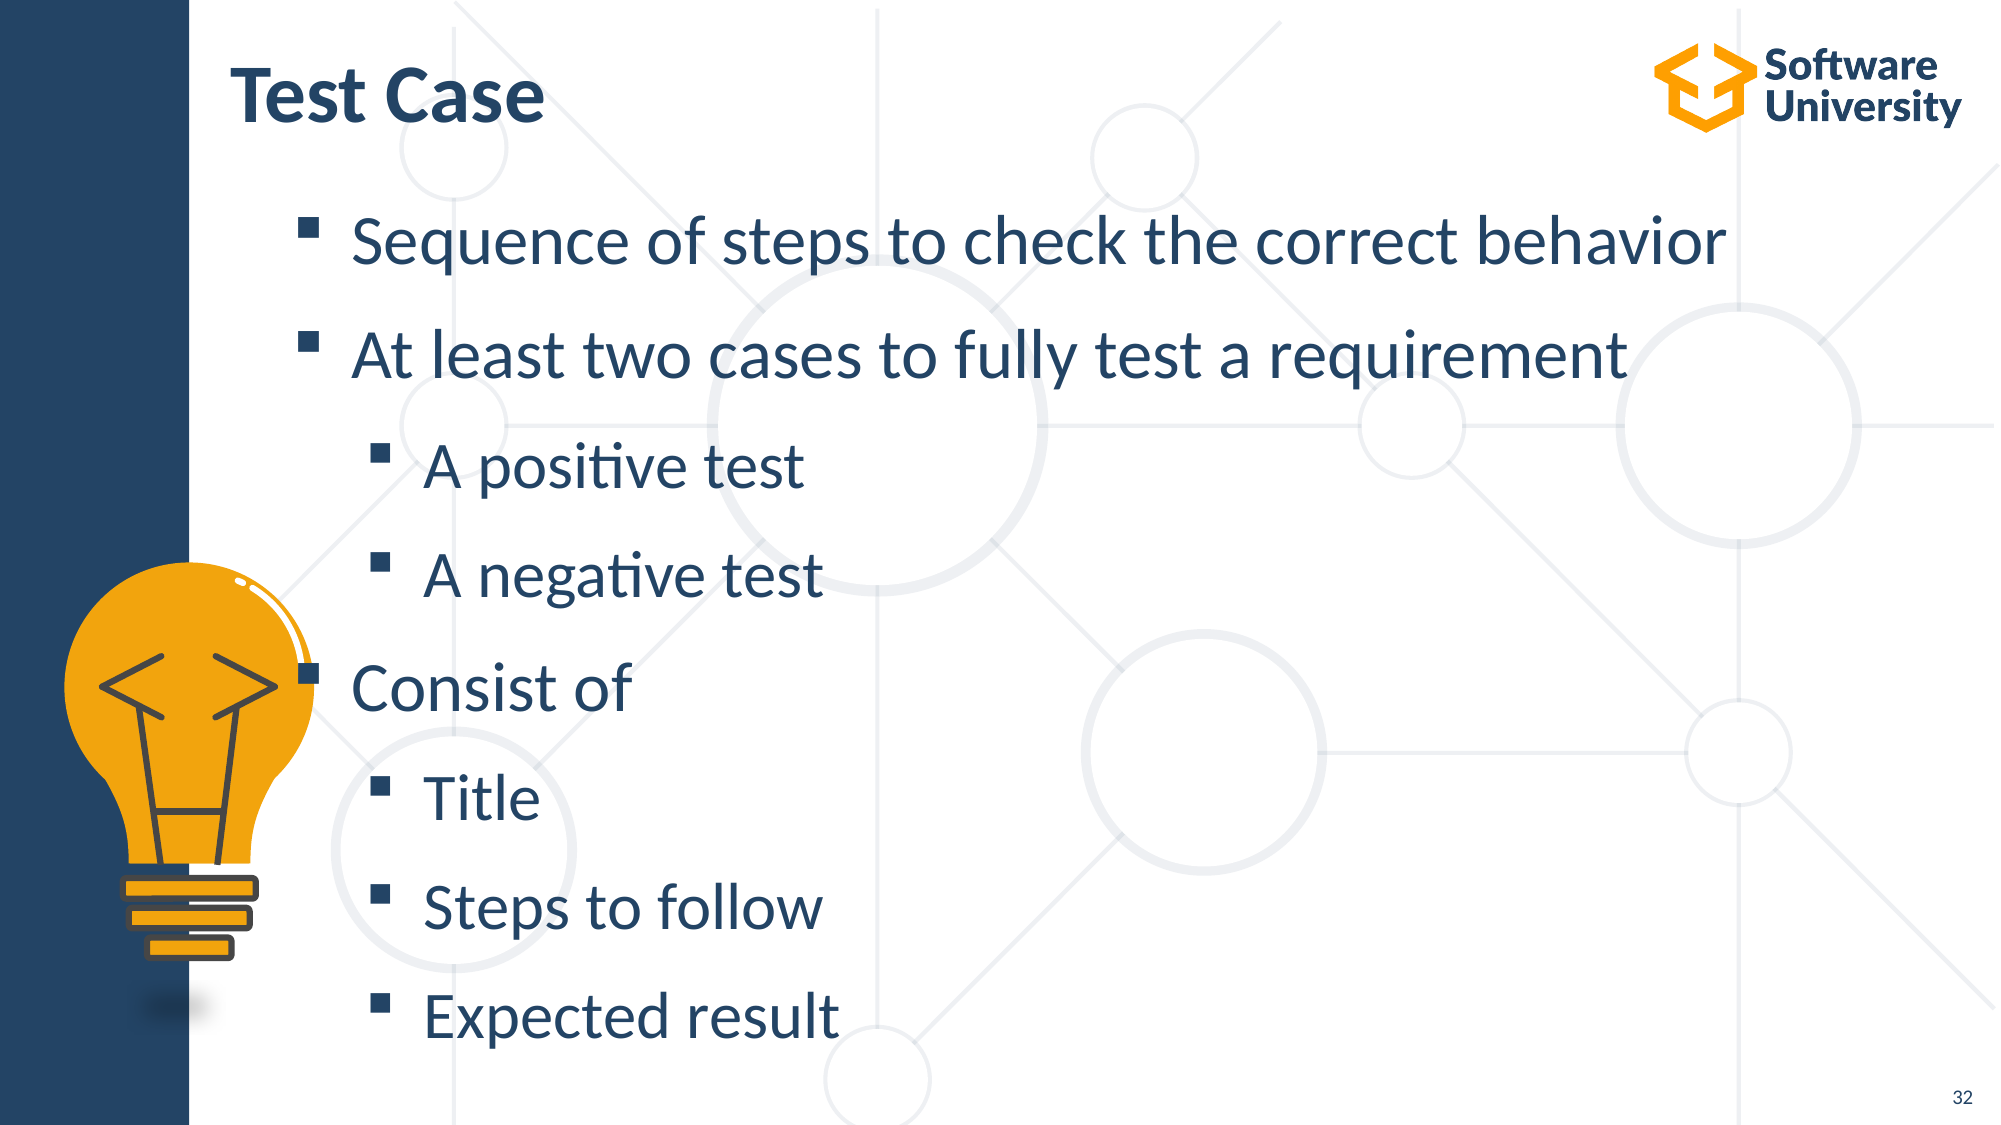

# Test Case
Sequence of steps to check the correct behavior
At least two cases to fully test a requirement
A positive test
A negative test
Consist of
Title
Steps to follow
Expected result
32